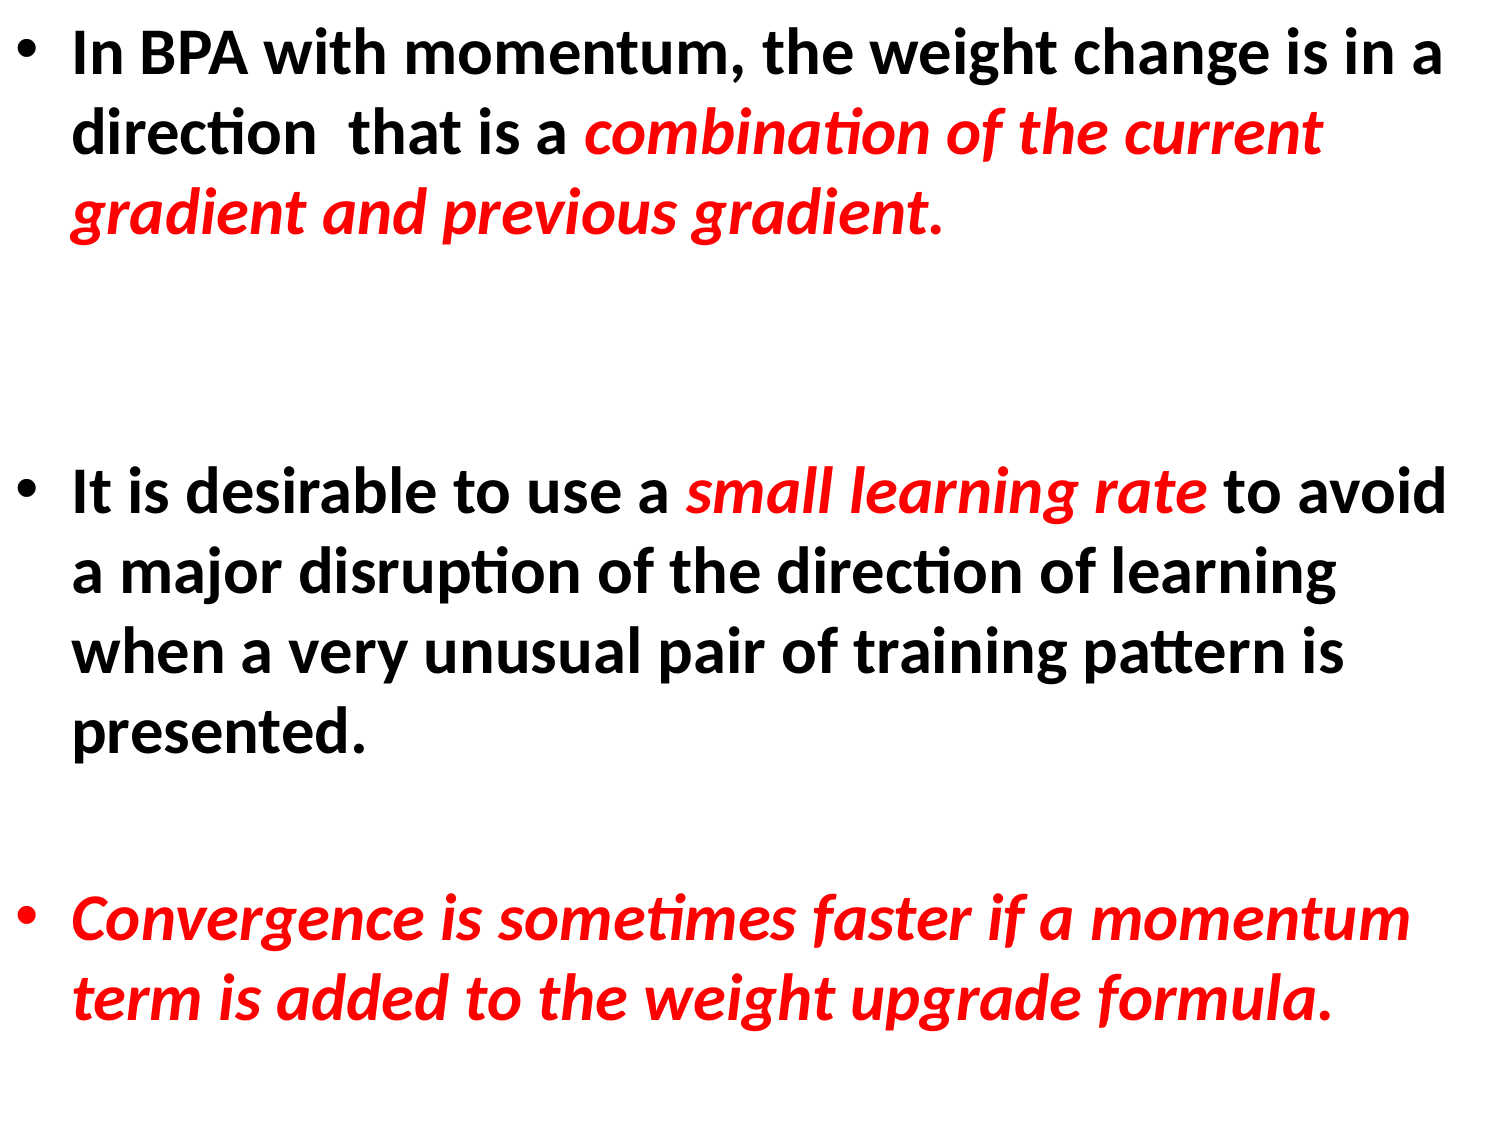

In BPA with momentum, the weight change is in a direction  that is a combination of the current gradient and previous gradient.

It is desirable to use a small learning rate to avoid a major disruption of the direction of learning when a very unusual pair of training pattern is presented.

Convergence is sometimes faster if a momentum term is added to the weight upgrade formula.